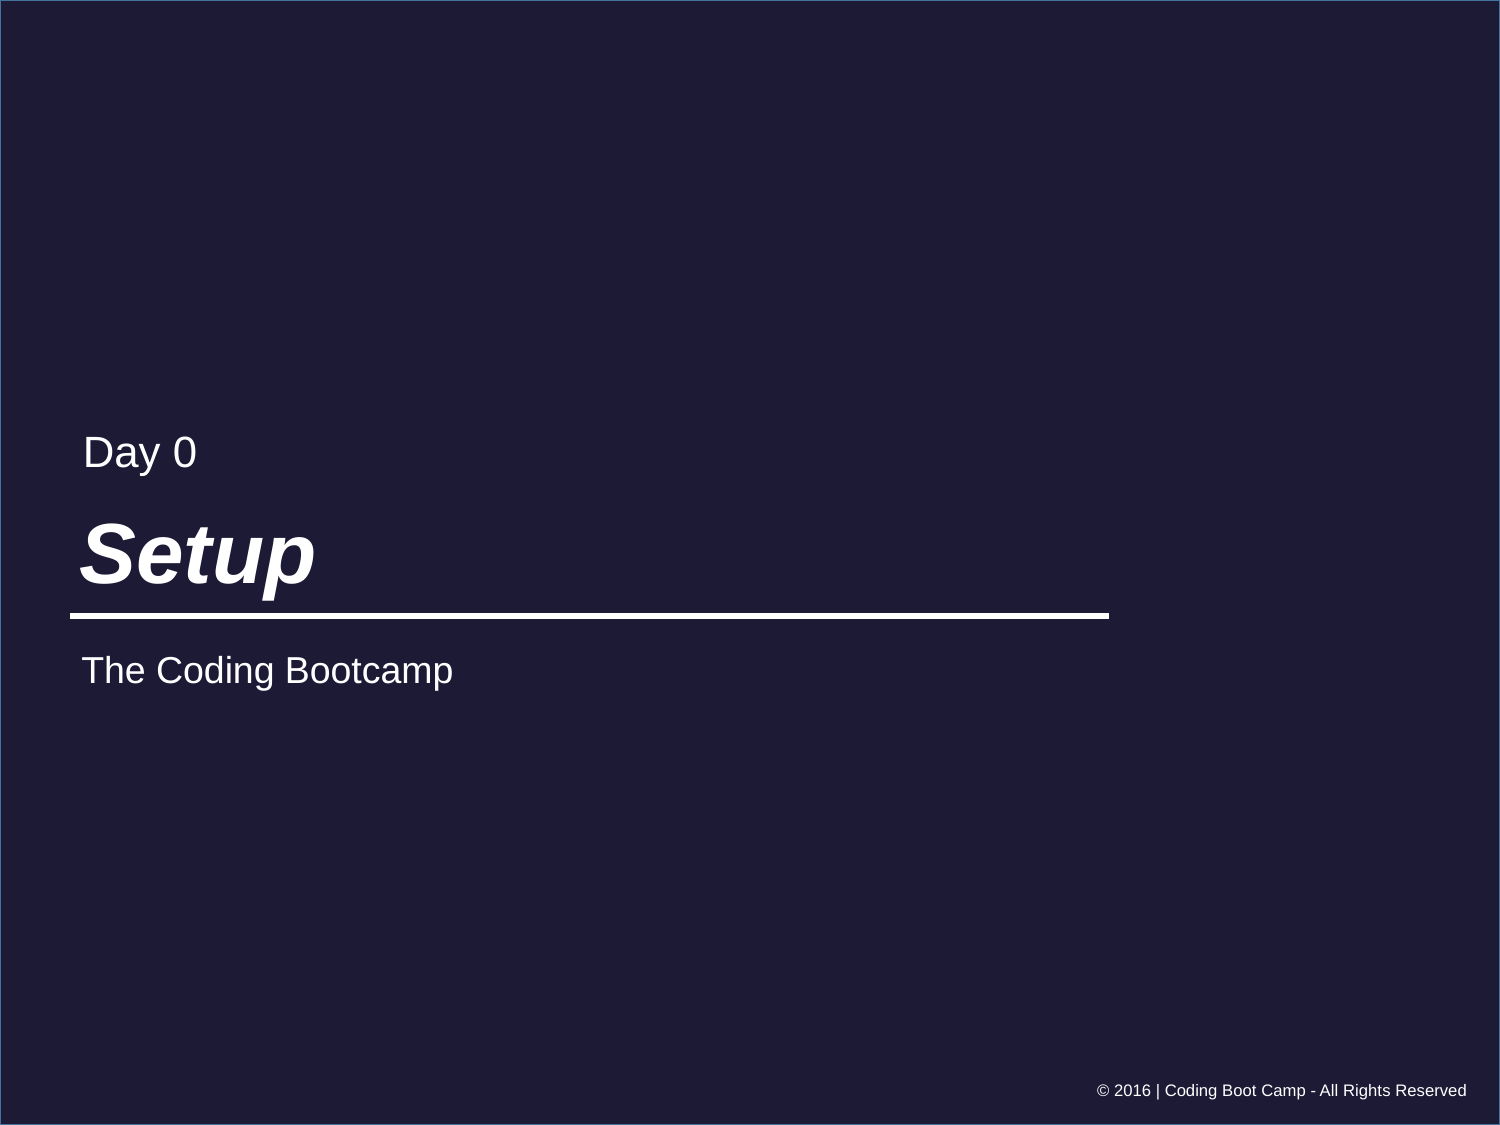

Day 0

# Setup
The Coding Bootcamp